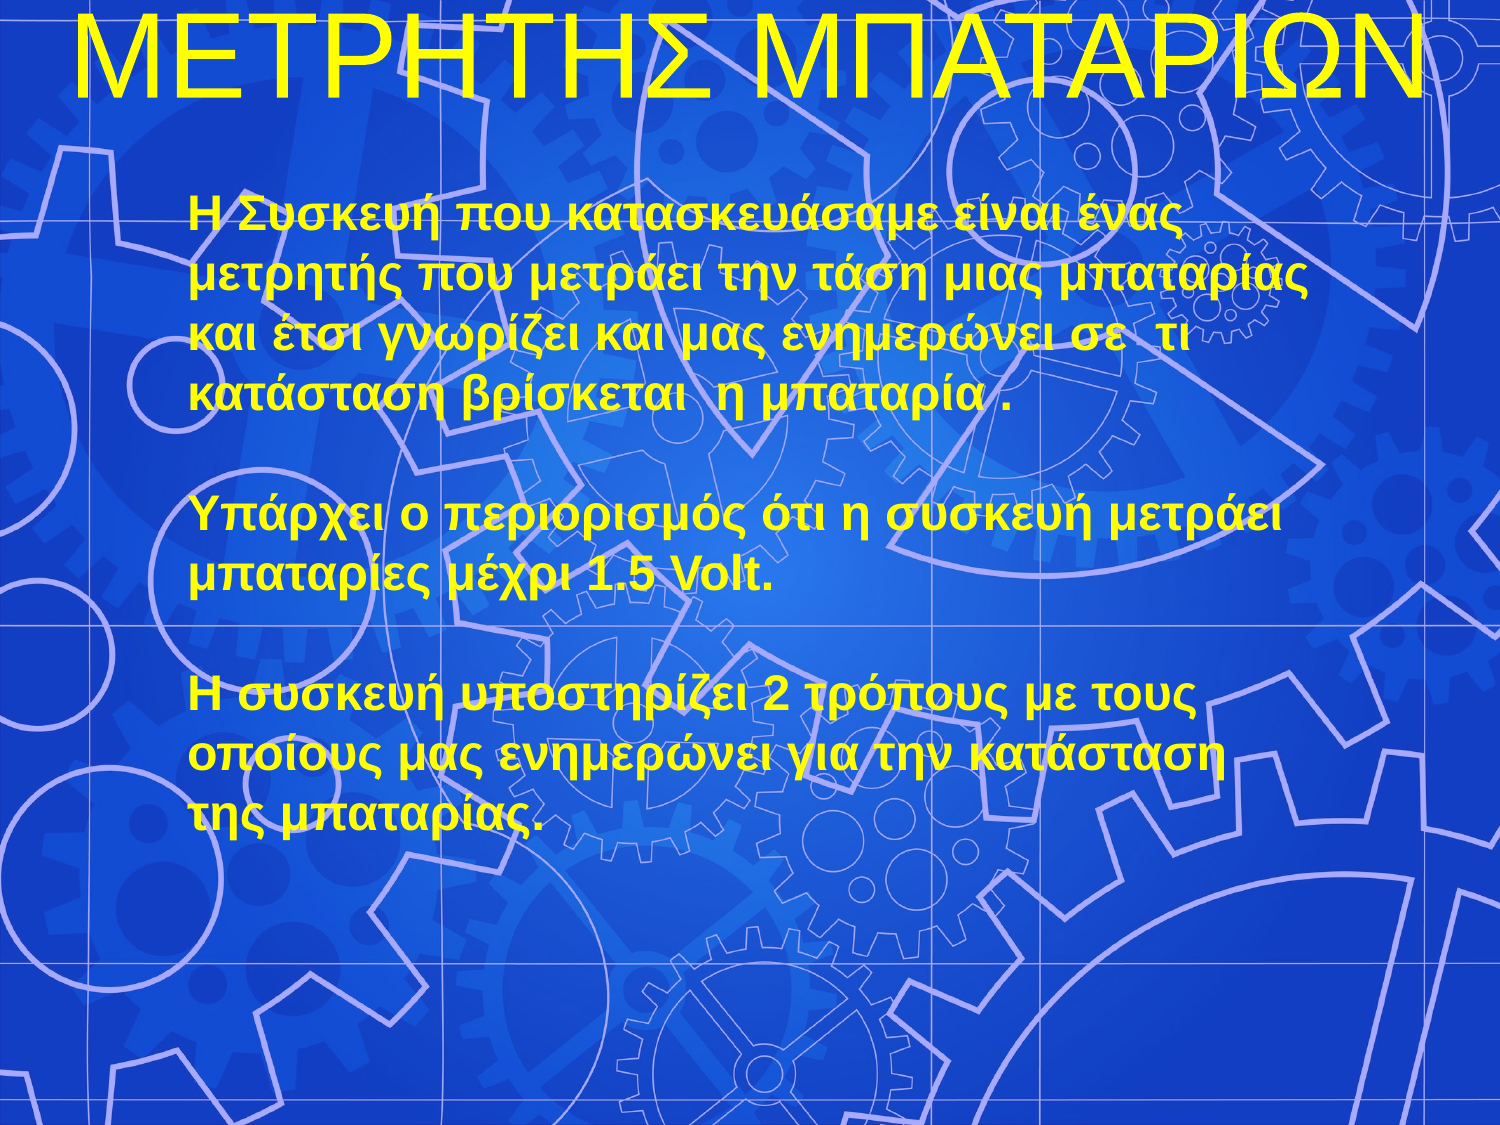

Η Συσκευή που κατασκευάσαμε είναι ένας μετρητής που μετράει την τάση μιας μπαταρίας και έτσι γνωρίζει και μας ενημερώνει σε  τι κατάσταση βρίσκεται  η μπαταρία .

Υπάρχει ο περιορισμός ότι η συσκευή μετράει μπαταρίες μέχρι 1.5 Volt.

Η συσκευή υποστηρίζει 2 τρόπους με τους οποίους μας ενημερώνει για την κατάσταση της μπαταρίας.